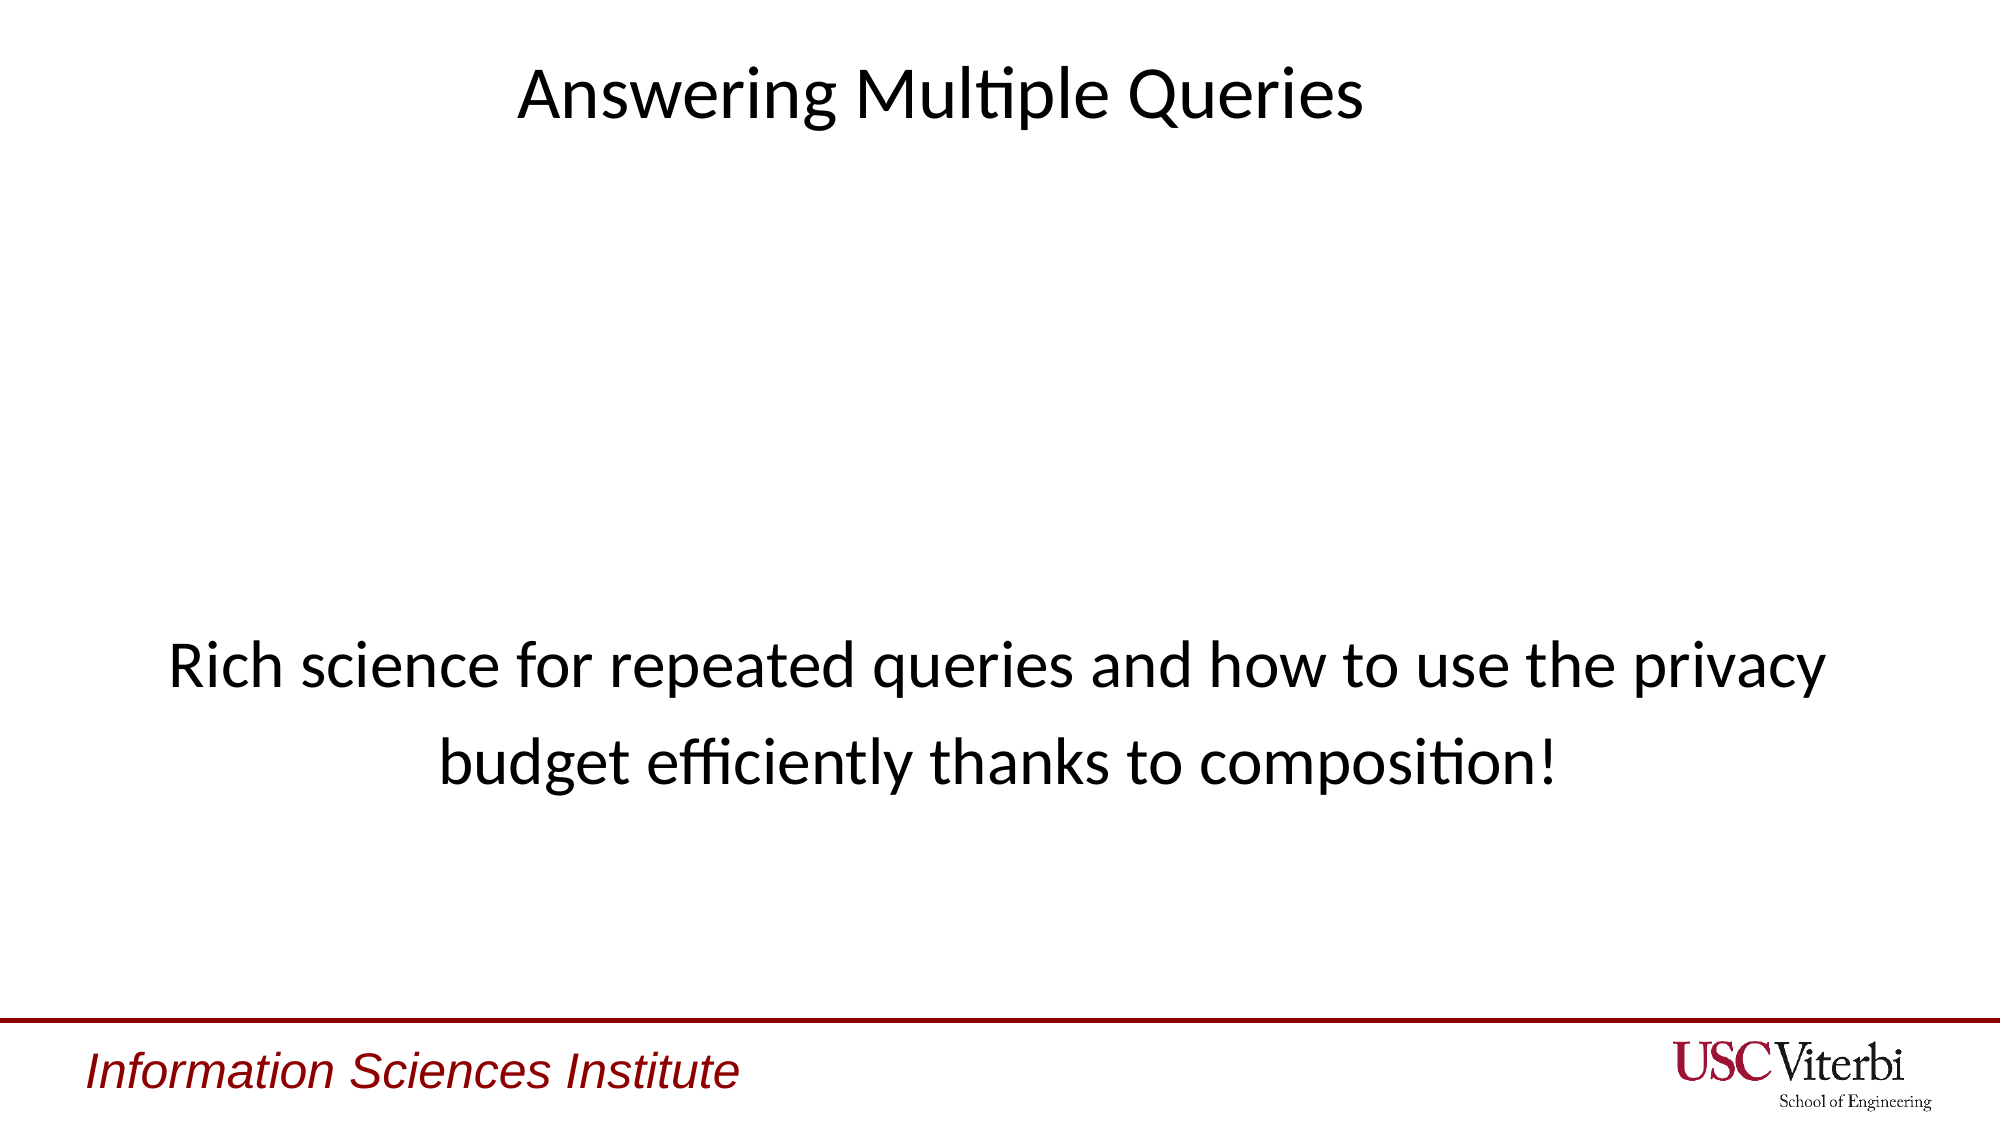

# Answering Multiple Queries
Rich science for repeated queries and how to use the privacy budget efficiently thanks to composition!
43